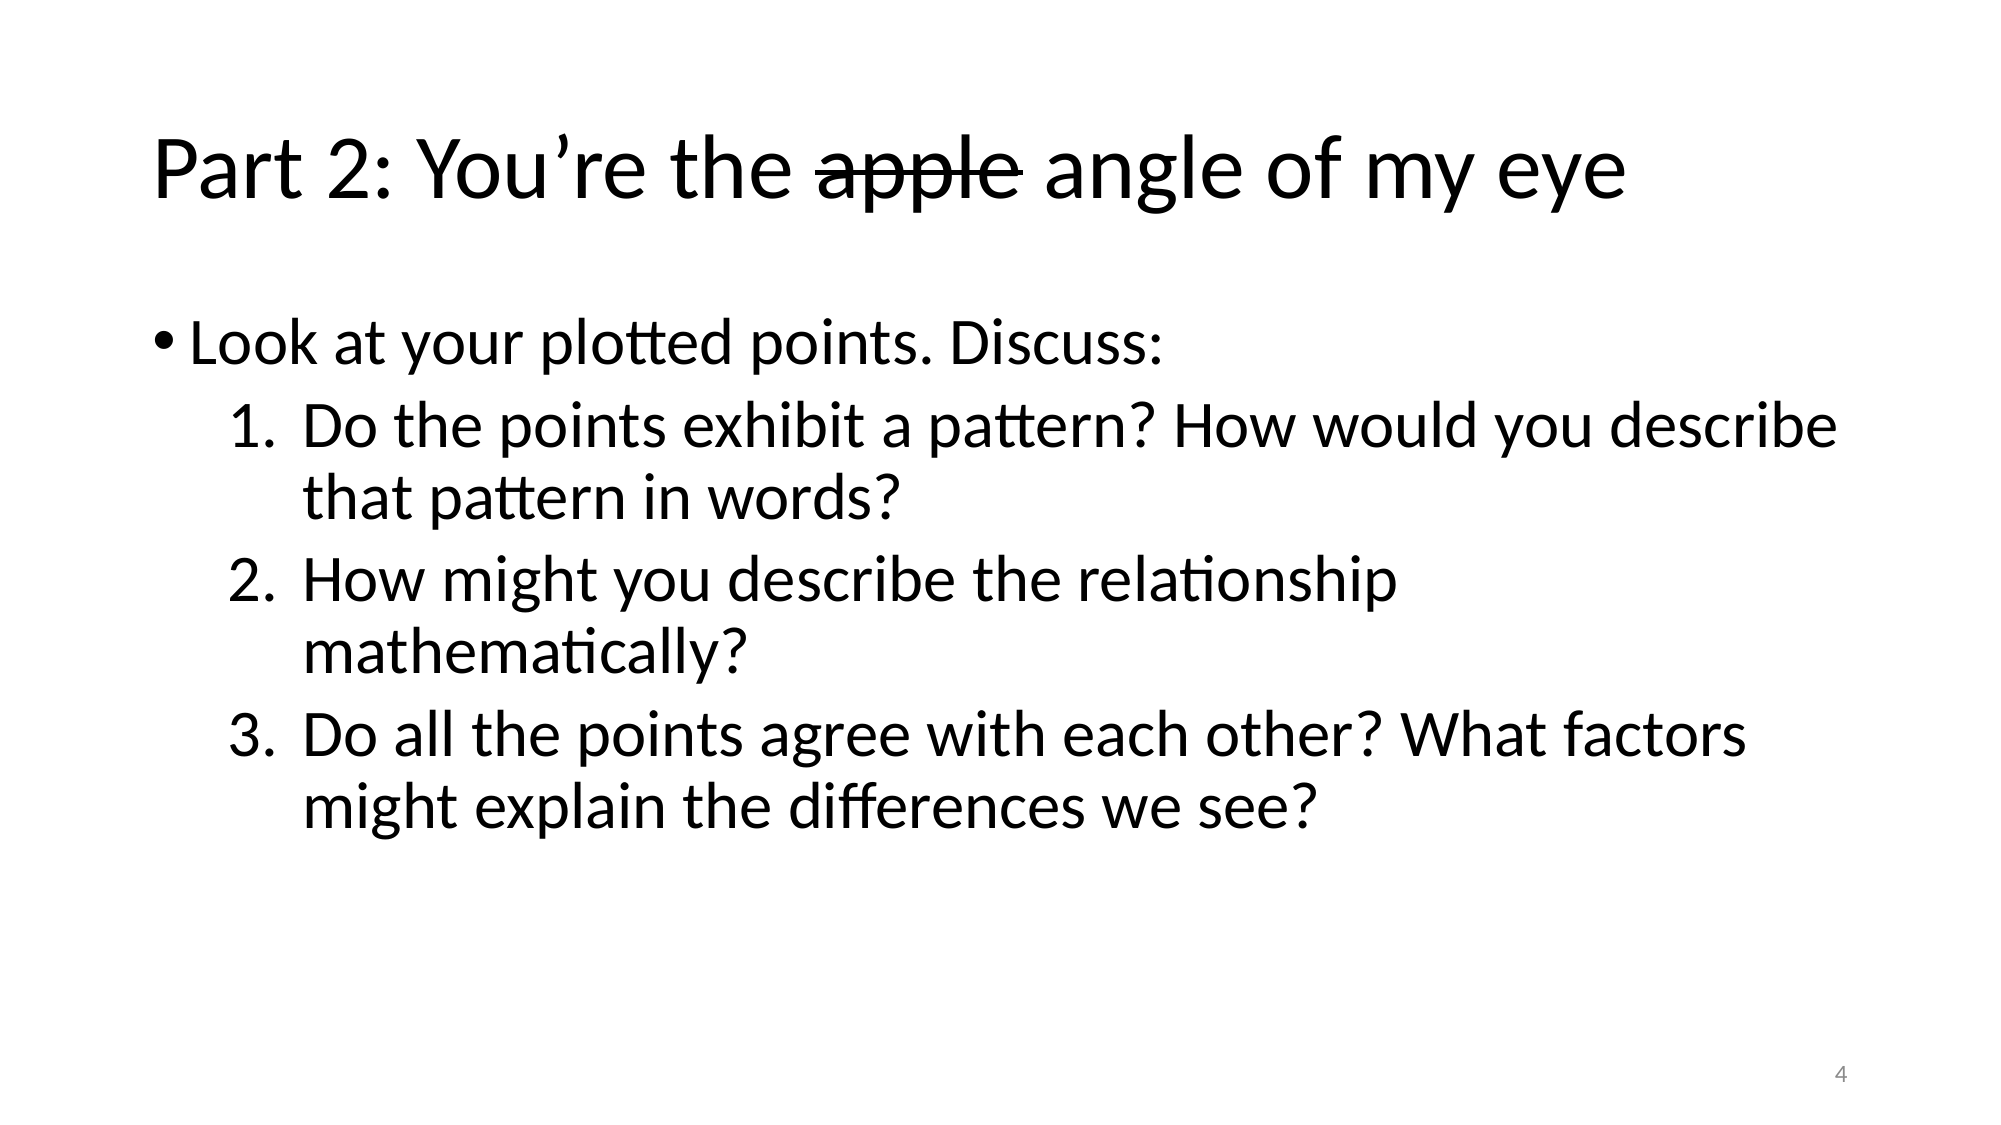

# Part 2: You’re the apple angle of my eye
Look at your plotted points. Discuss:
Do the points exhibit a pattern? How would you describe that pattern in words?
How might you describe the relationship mathematically?
Do all the points agree with each other? What factors might explain the differences we see?
4